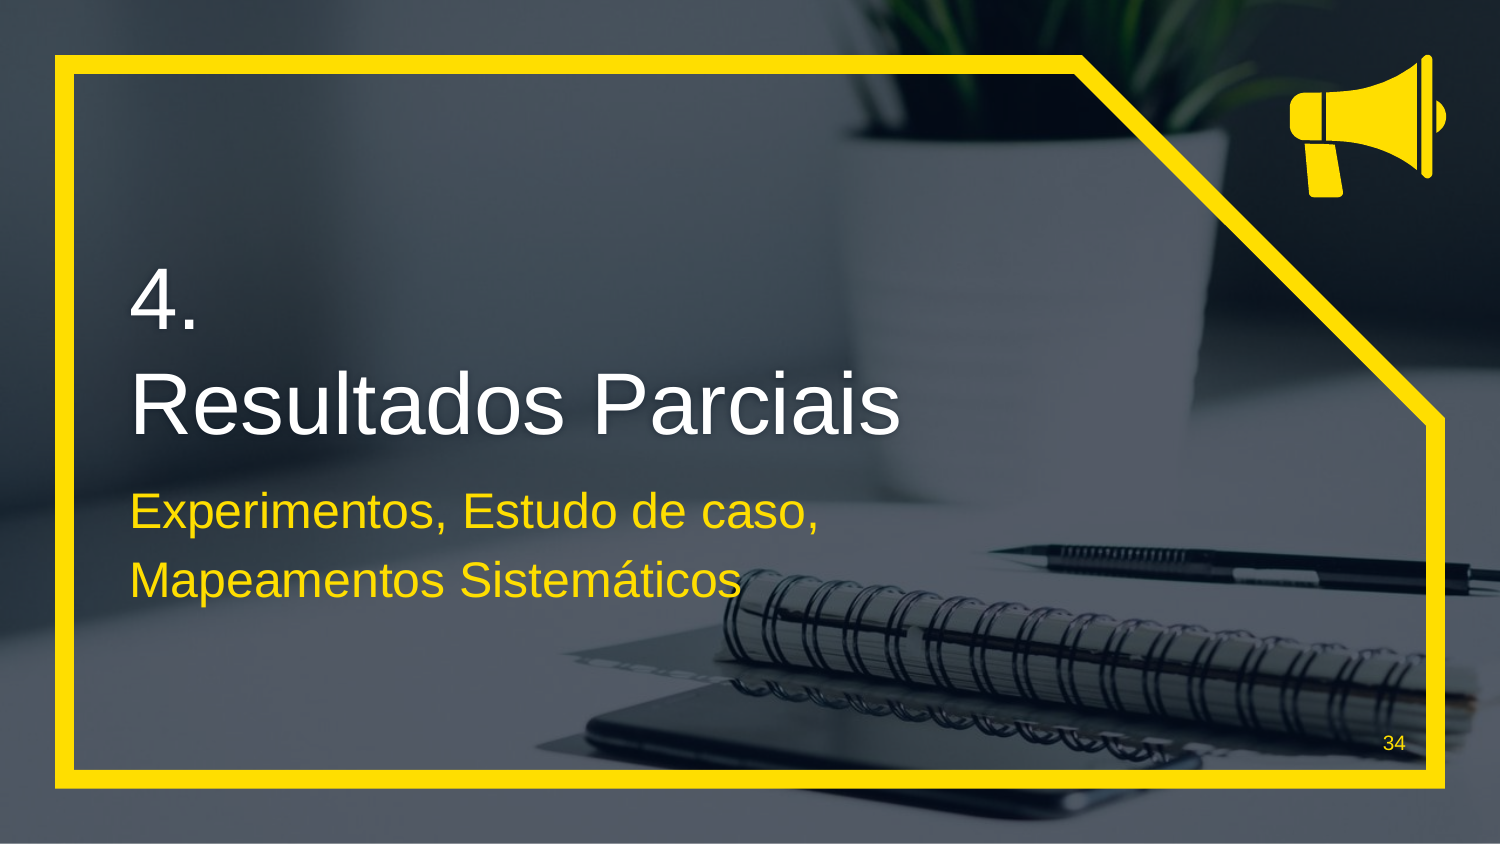

# 4.
Resultados Parciais
Experimentos, Estudo de caso, Mapeamentos Sistemáticos
34